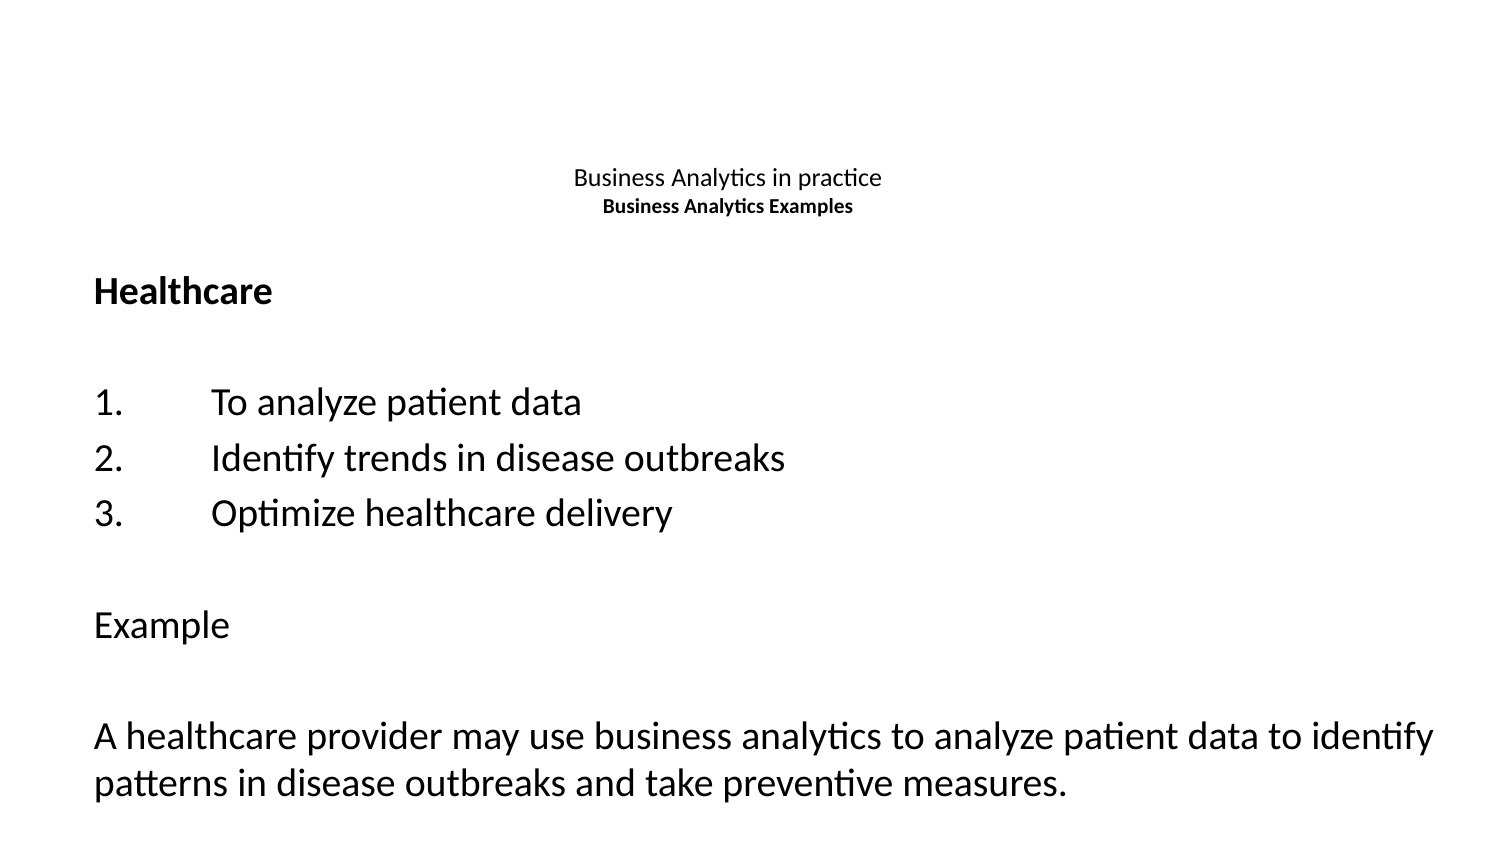

# Business Analytics in practice Business Analytics Examples
Healthcare

To analyze patient data
Identify trends in disease outbreaks
Optimize healthcare delivery

Example

A healthcare provider may use business analytics to analyze patient data to identify patterns in disease outbreaks and take preventive measures.